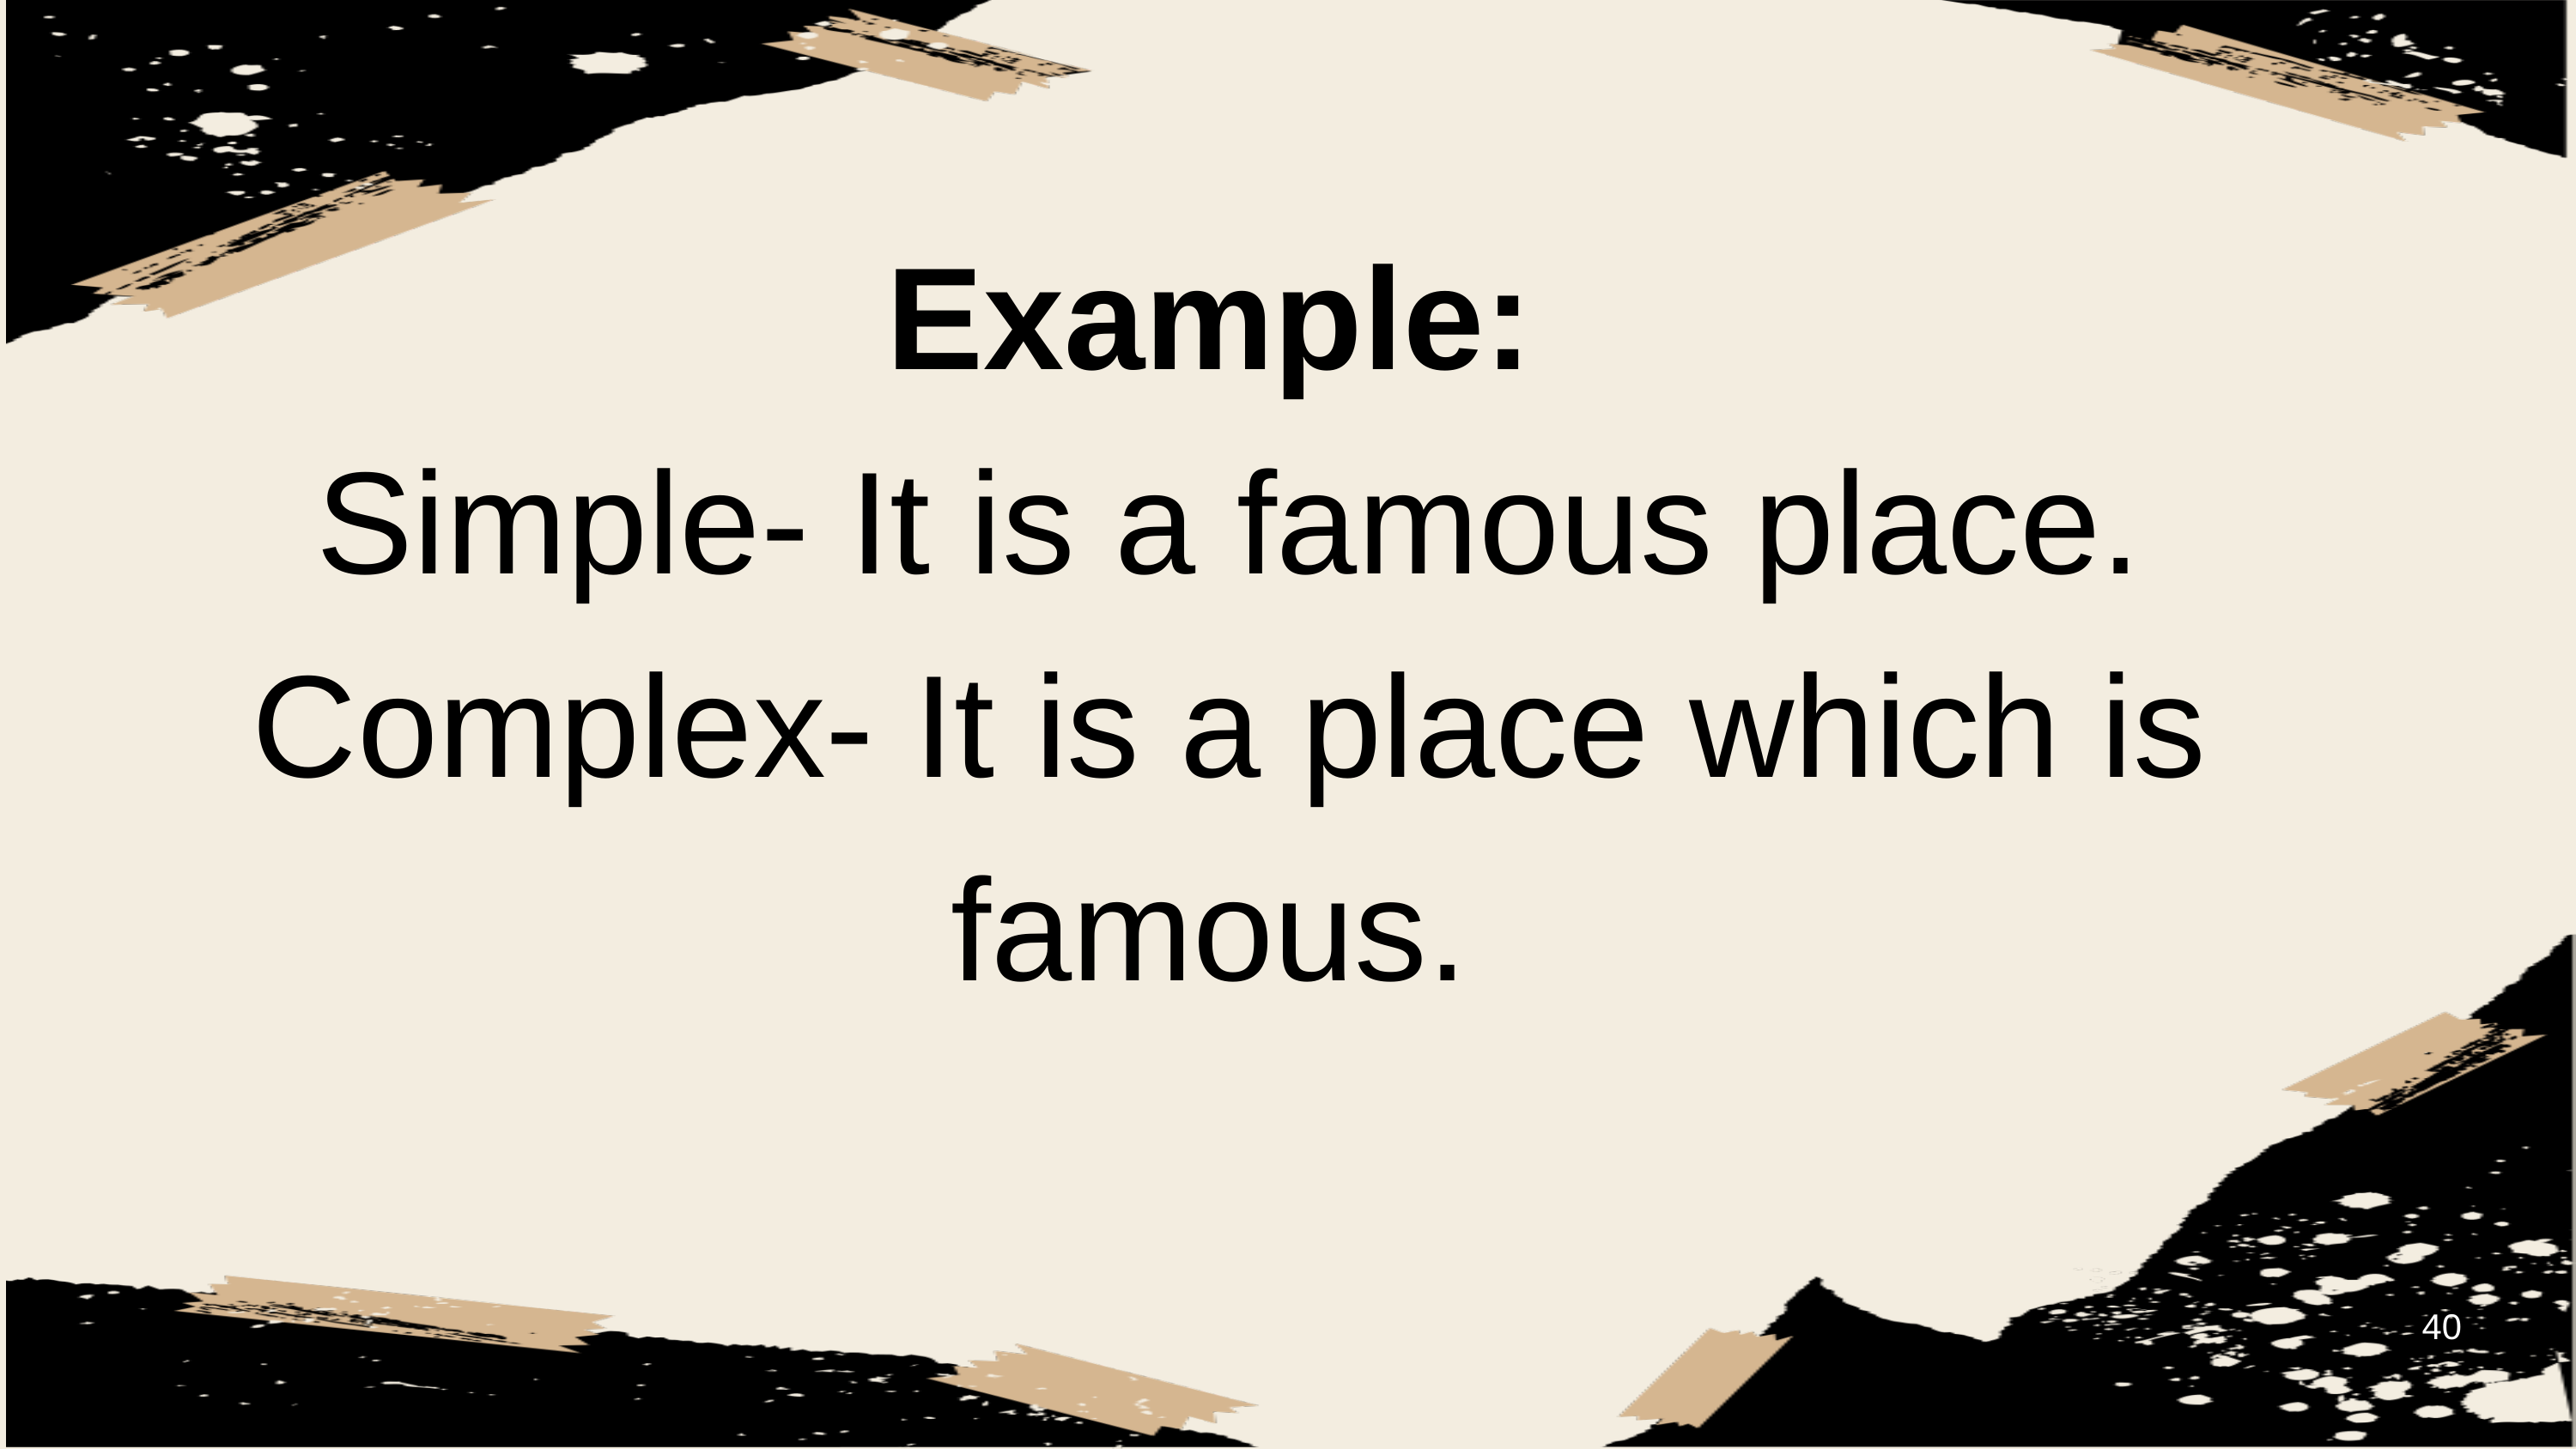

Example:
Simple- It is a famous place.
Complex- It is a place which is famous.
40